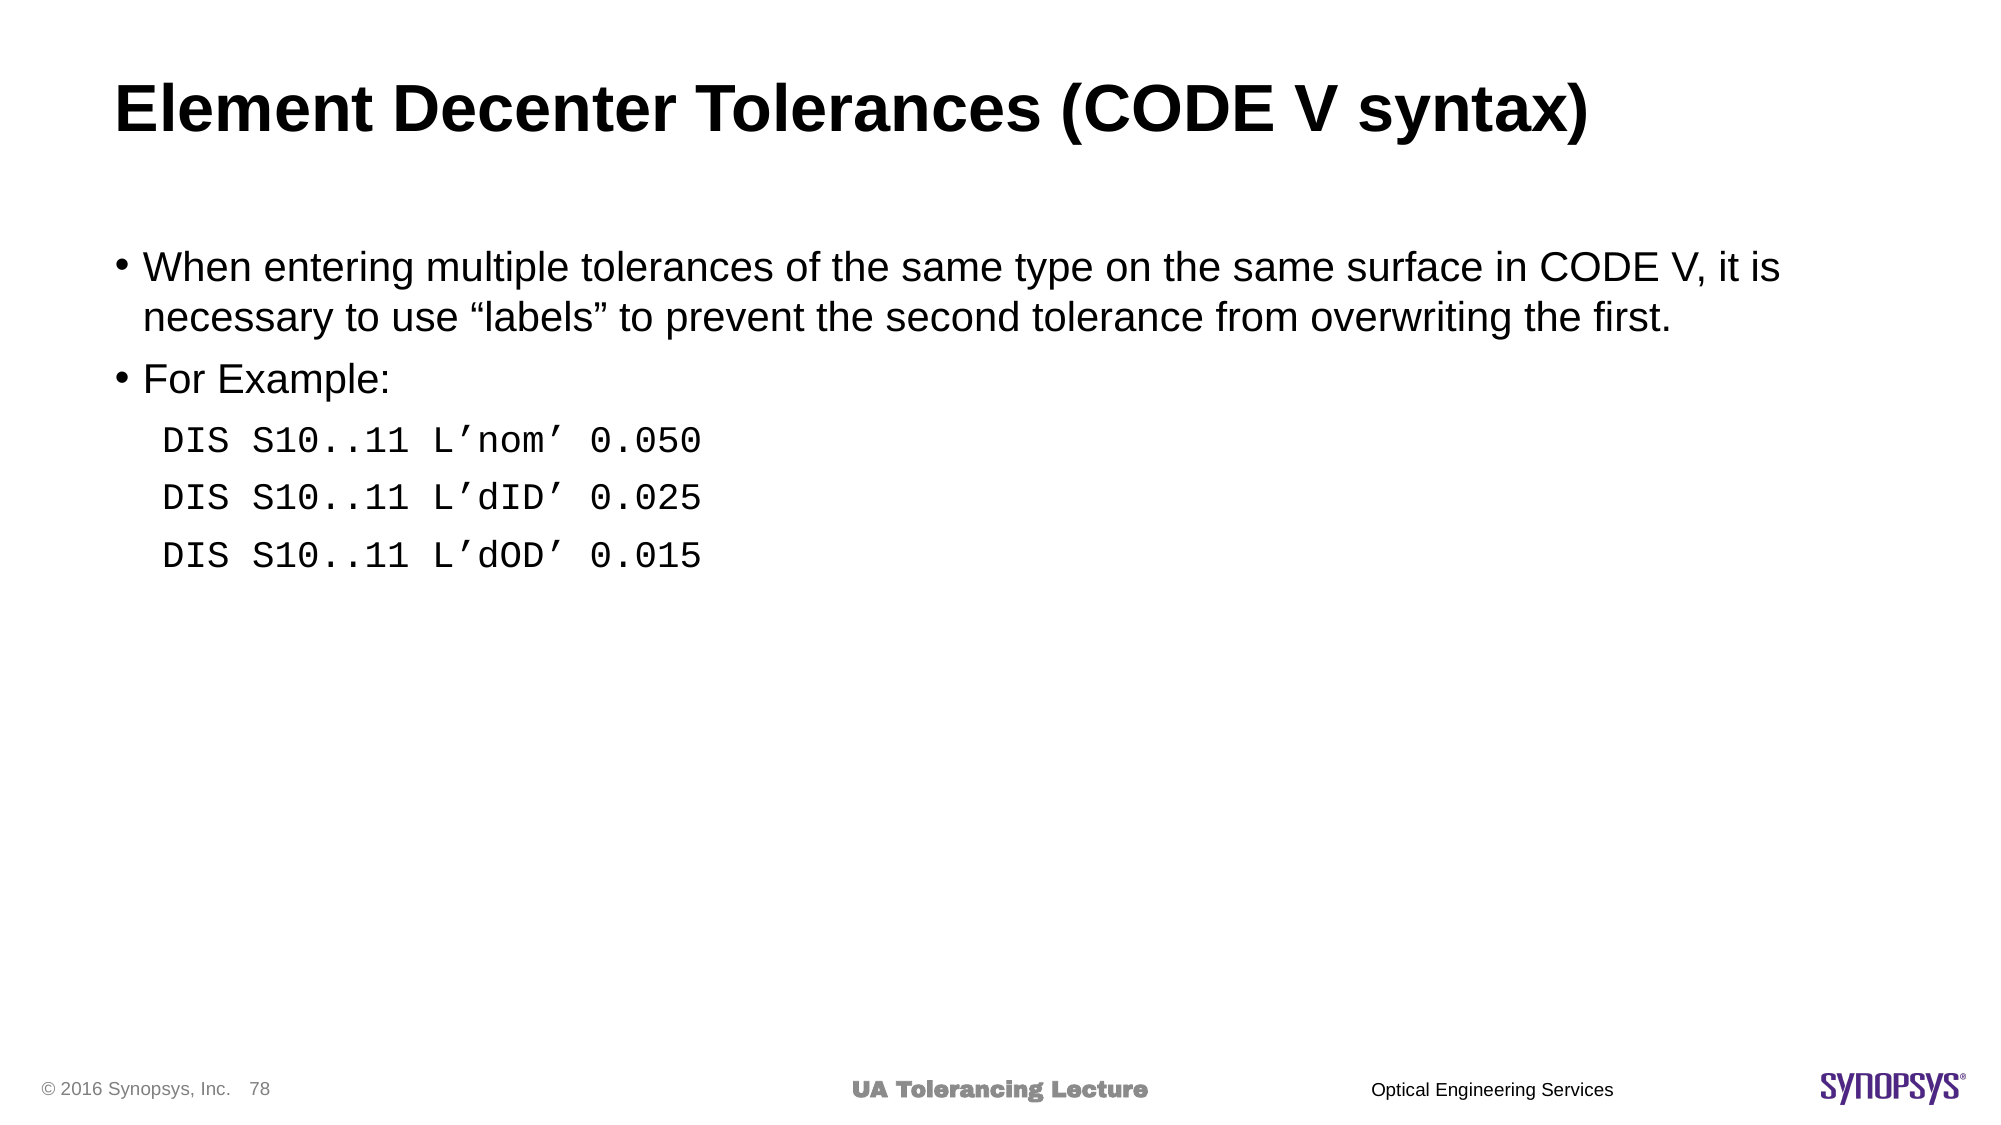

# Element Decenter Tolerances (CODE V syntax)
When entering multiple tolerances of the same type on the same surface in CODE V, it is necessary to use “labels” to prevent the second tolerance from overwriting the first.
For Example:
DIS S10..11 L’nom’ 0.050
DIS S10..11 L’dID’ 0.025
DIS S10..11 L’dOD’ 0.015

UA Tolerancing Lecture